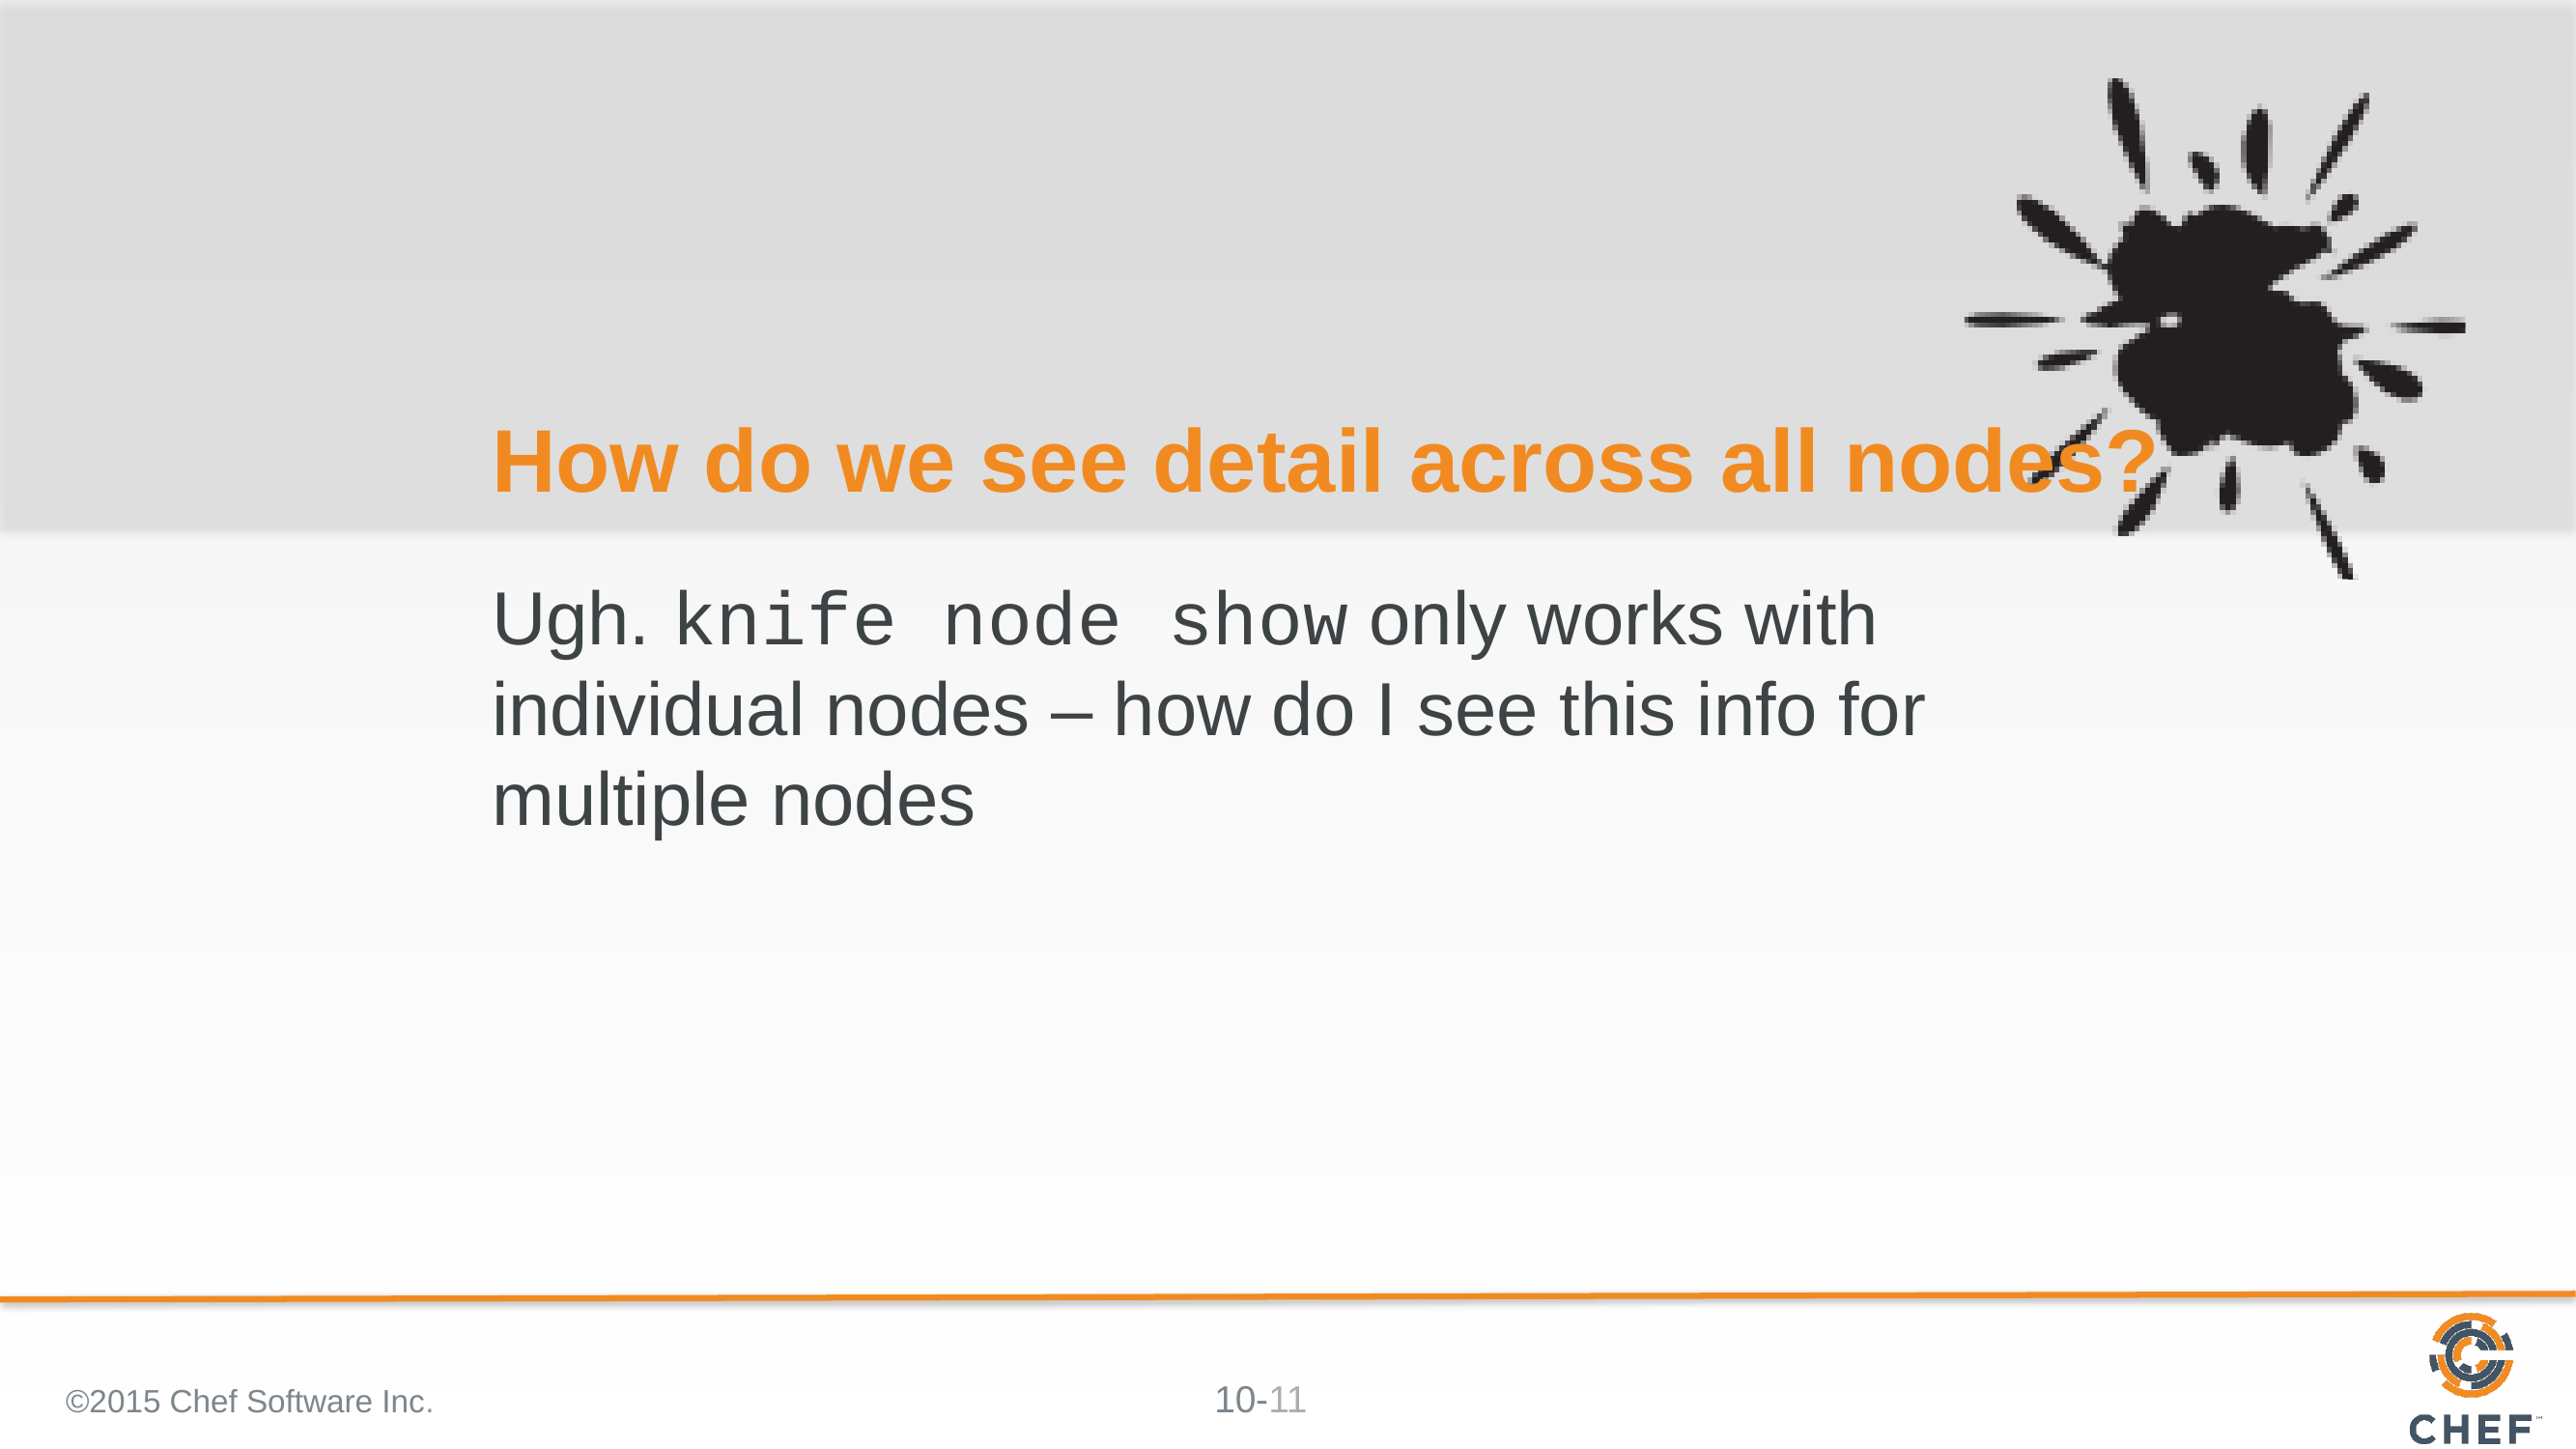

# How do we see detail across all nodes?
Ugh. knife node show only works with individual nodes – how do I see this info for multiple nodes
©2015 Chef Software Inc.
11